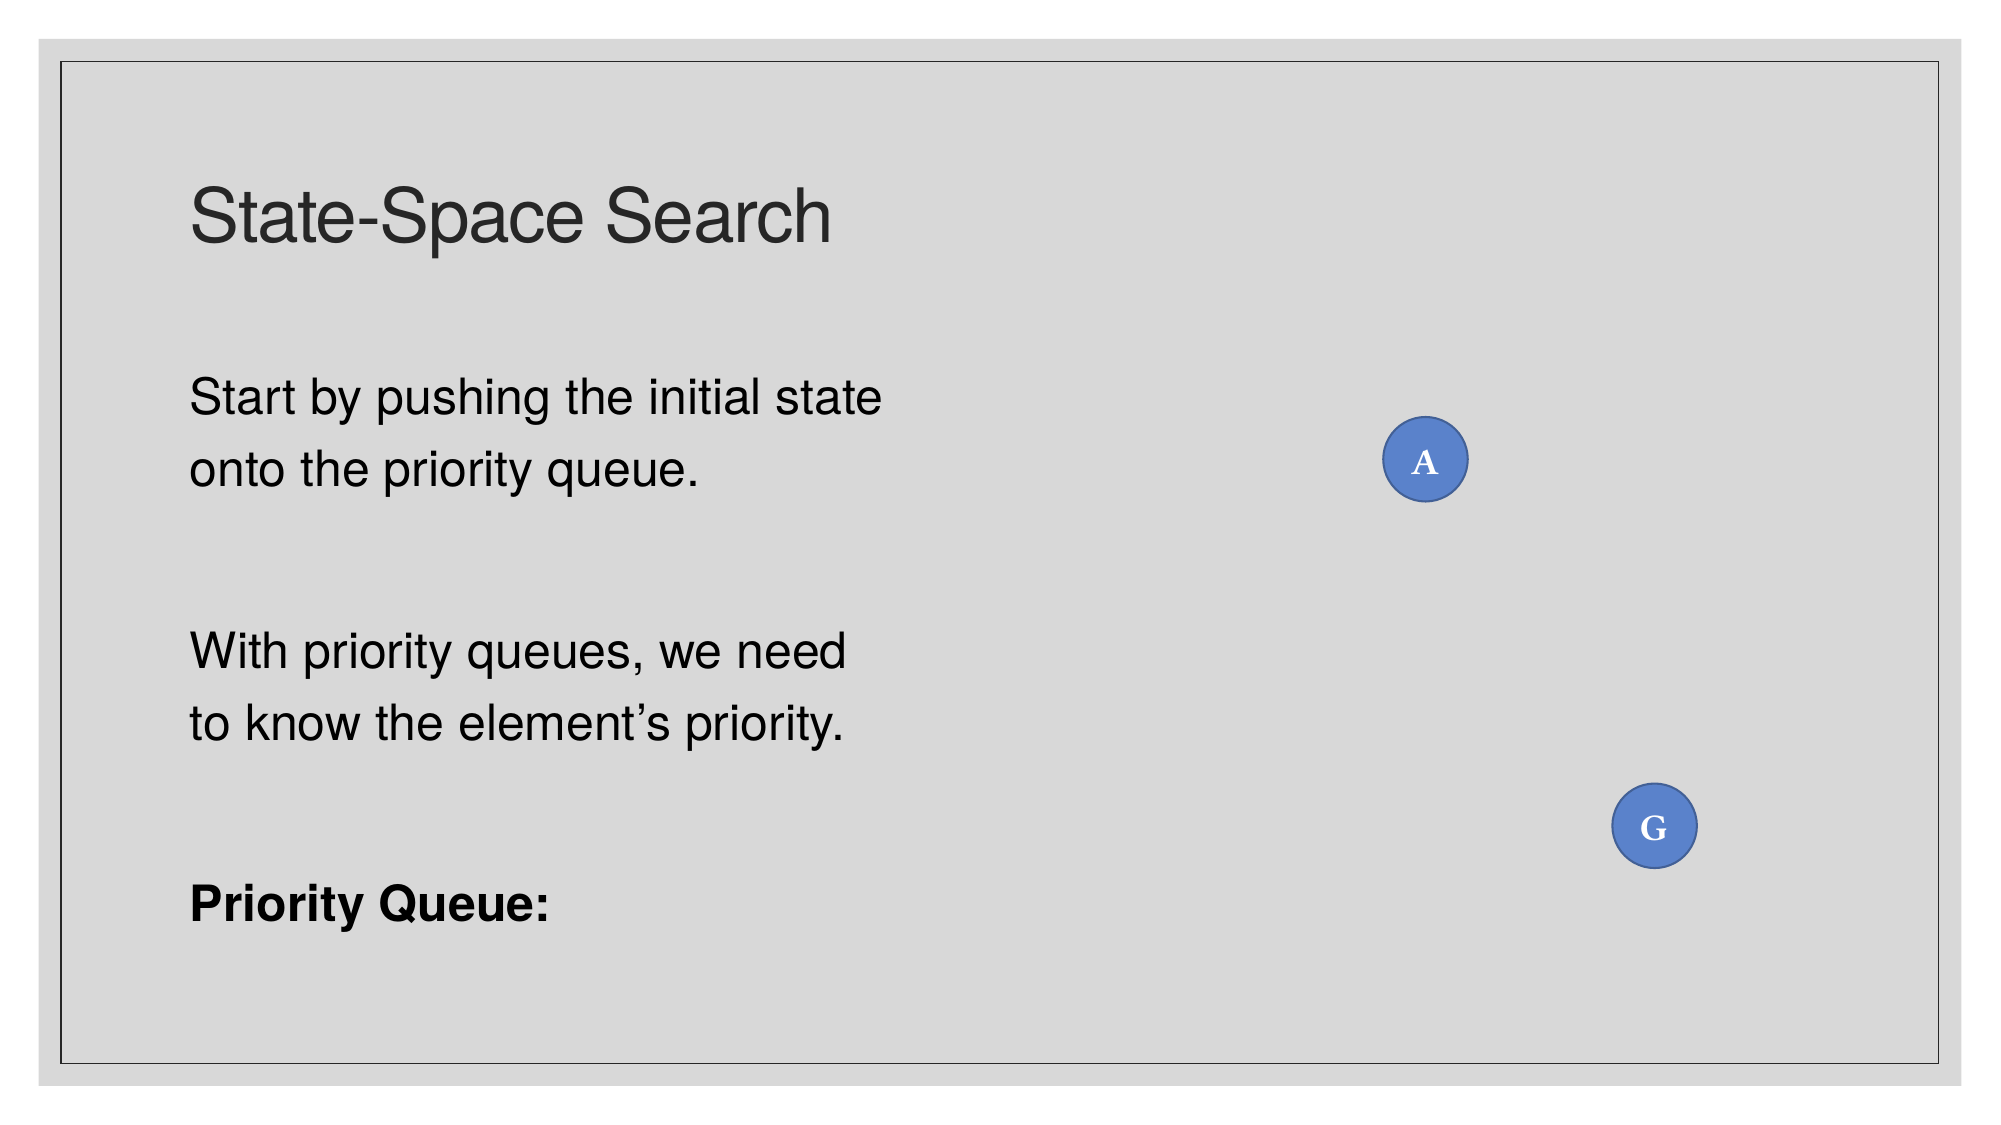

# State-Space Search
Start by pushing the initial state onto the priority queue.

With priority queues, we need to know the element’s priority.

Priority Queue:

A
G